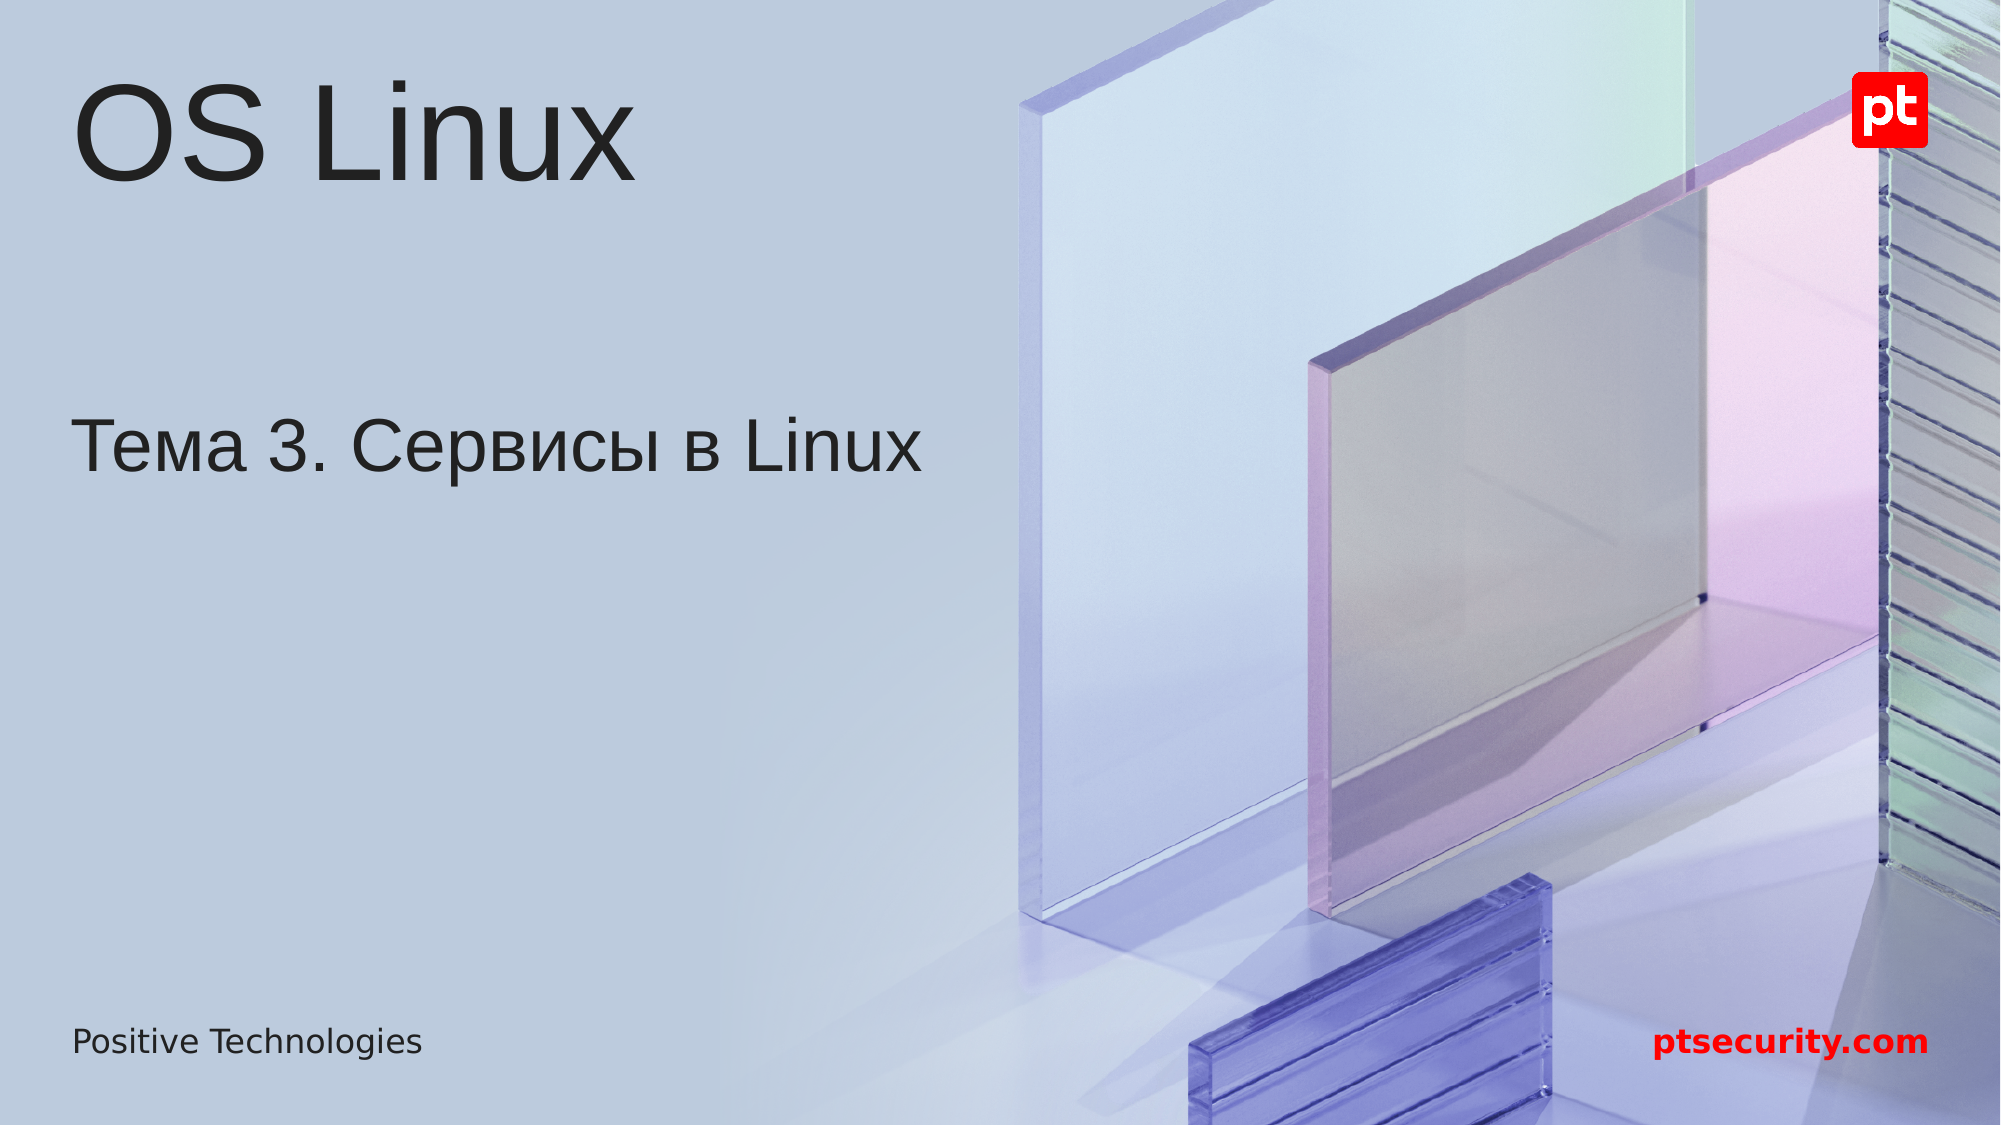

# OS Linux
Тема 3. Сервисы в Linux